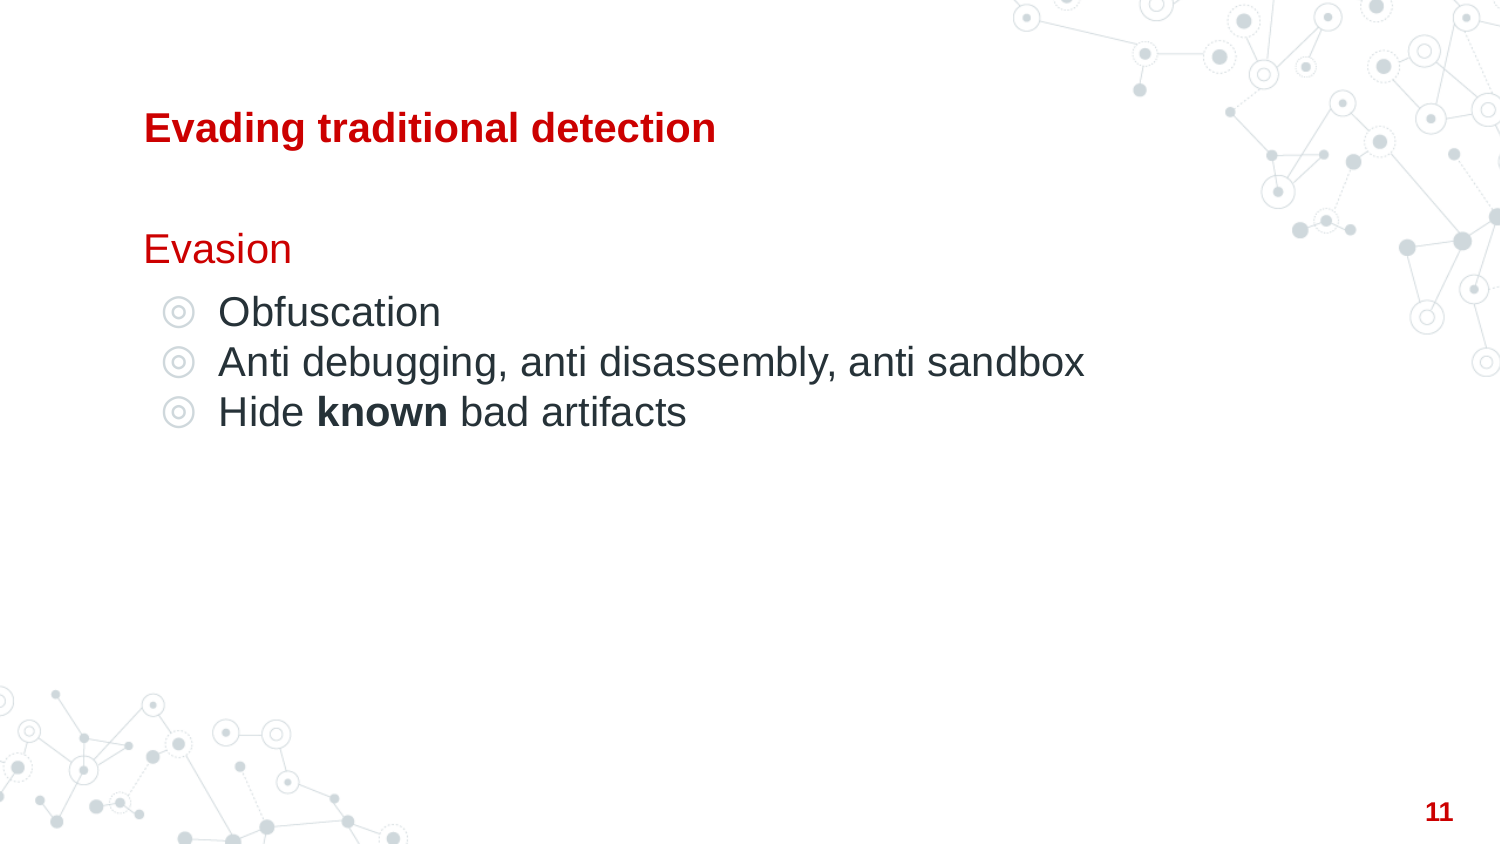

# Evading traditional detection
Evasion
Obfuscation
Anti debugging, anti disassembly, anti sandbox
Hide known bad artifacts
11